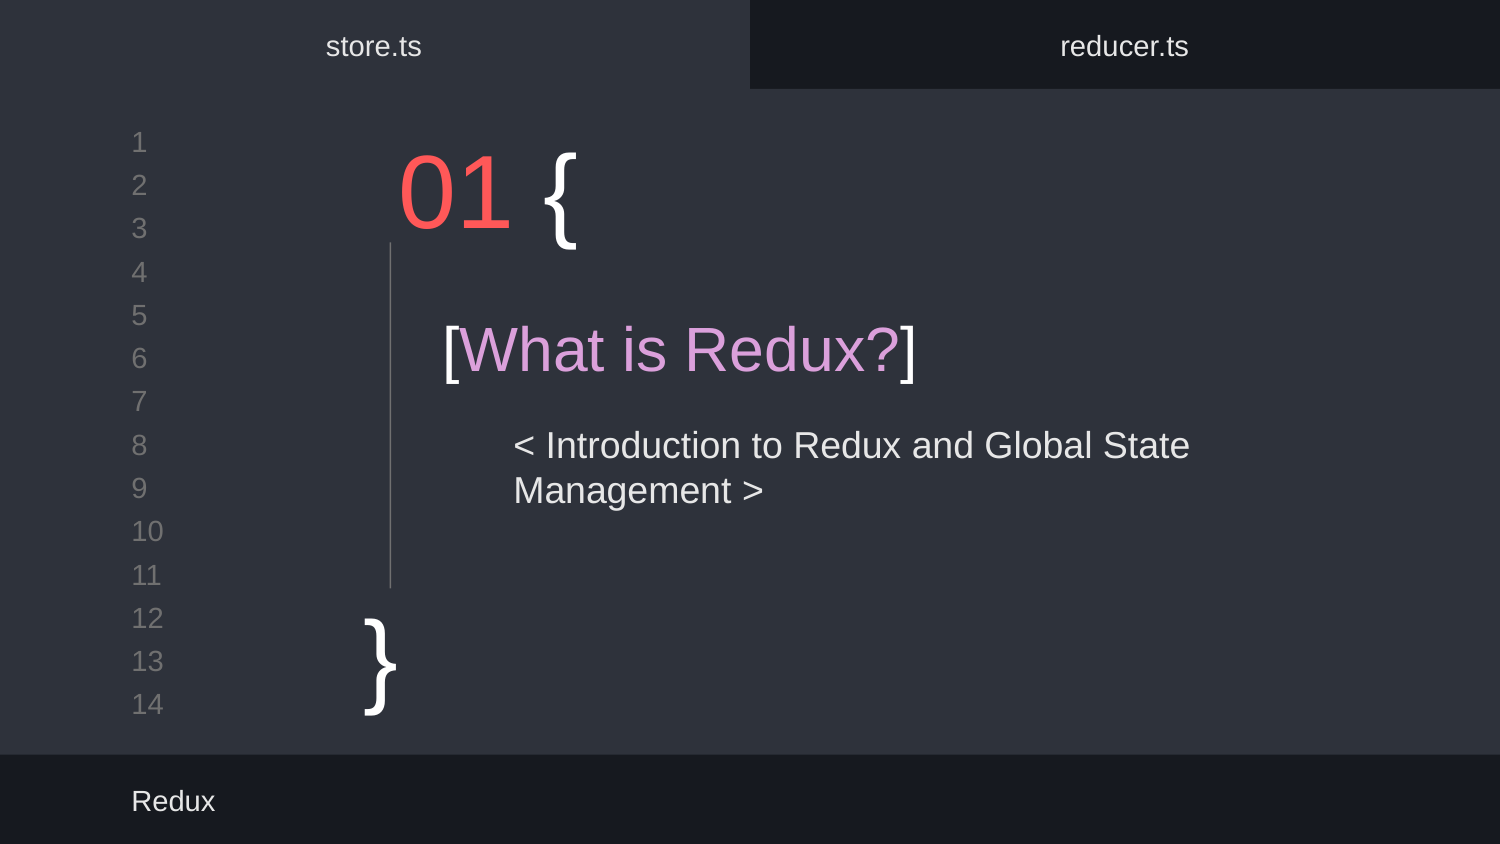

store.ts
reducer.ts
# 01 {
[What is Redux?]
< Introduction to Redux and Global State Management >
}
Redux